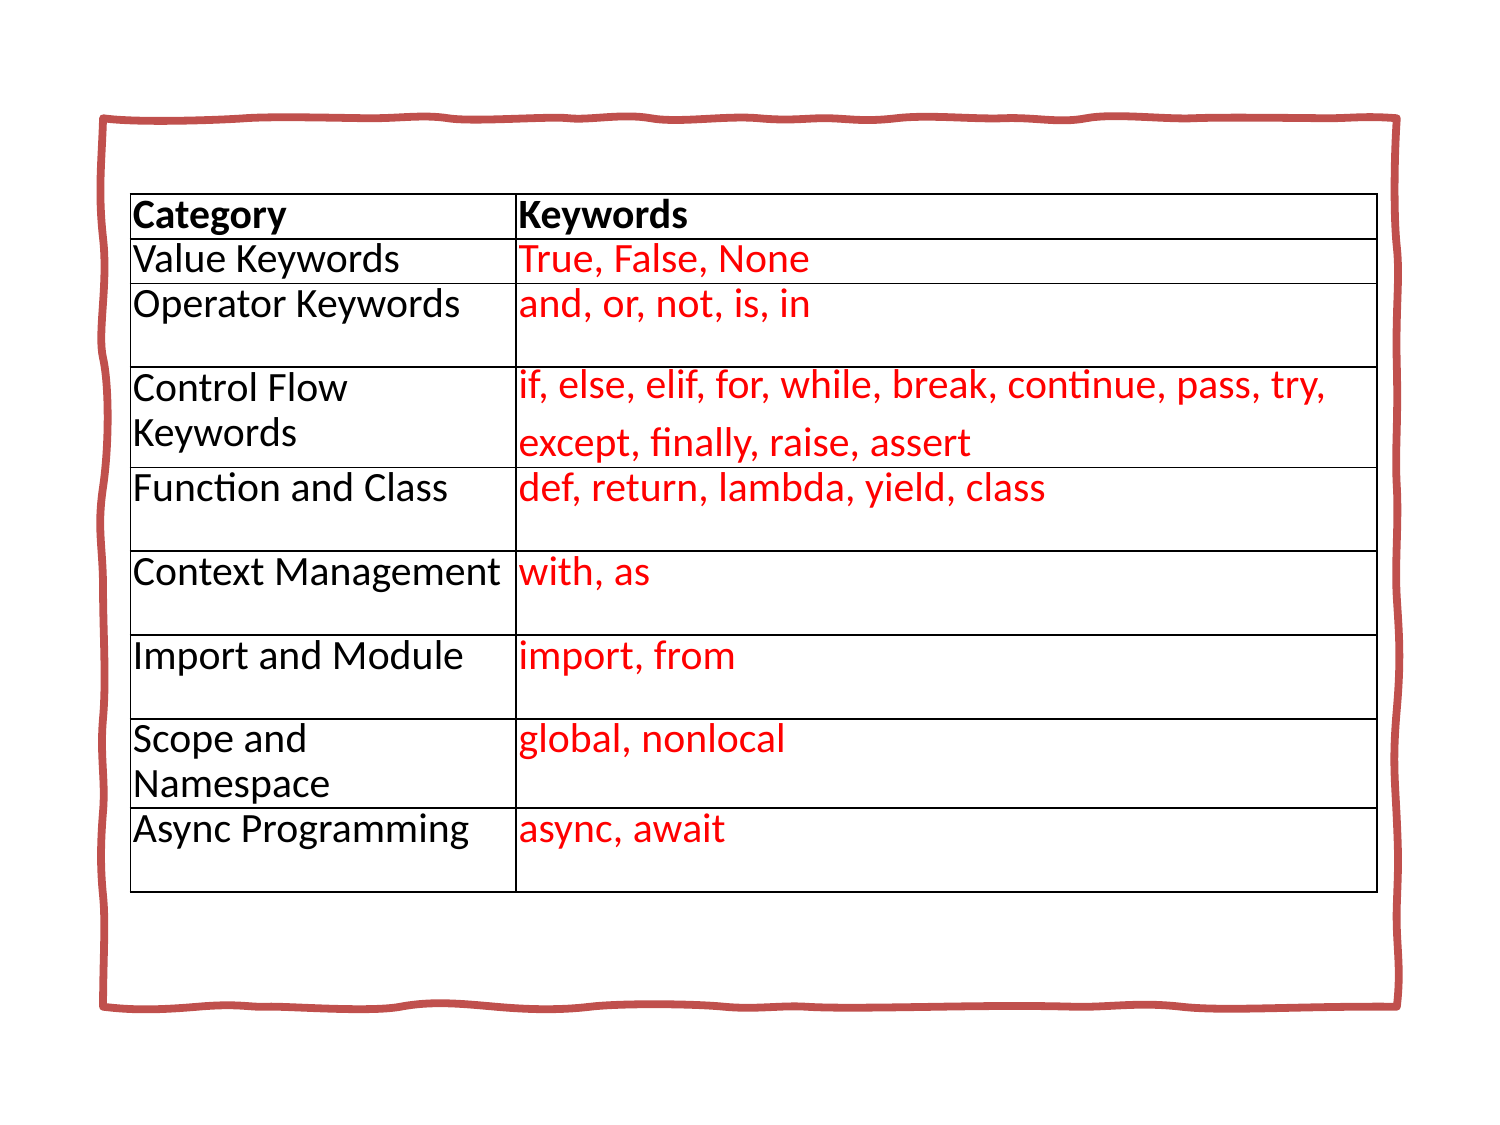

| Category | Keywords |
| --- | --- |
| Value Keywords | True, False, None |
| Operator Keywords | and, or, not, is, in |
| Control Flow Keywords | if, else, elif, for, while, break, continue, pass, try,  except, finally, raise, assert |
| Function and Class | def, return, lambda, yield, class |
| Context Management | with, as |
| Import and Module | import, from |
| Scope and Namespace | global, nonlocal |
| Async Programming | async, await |